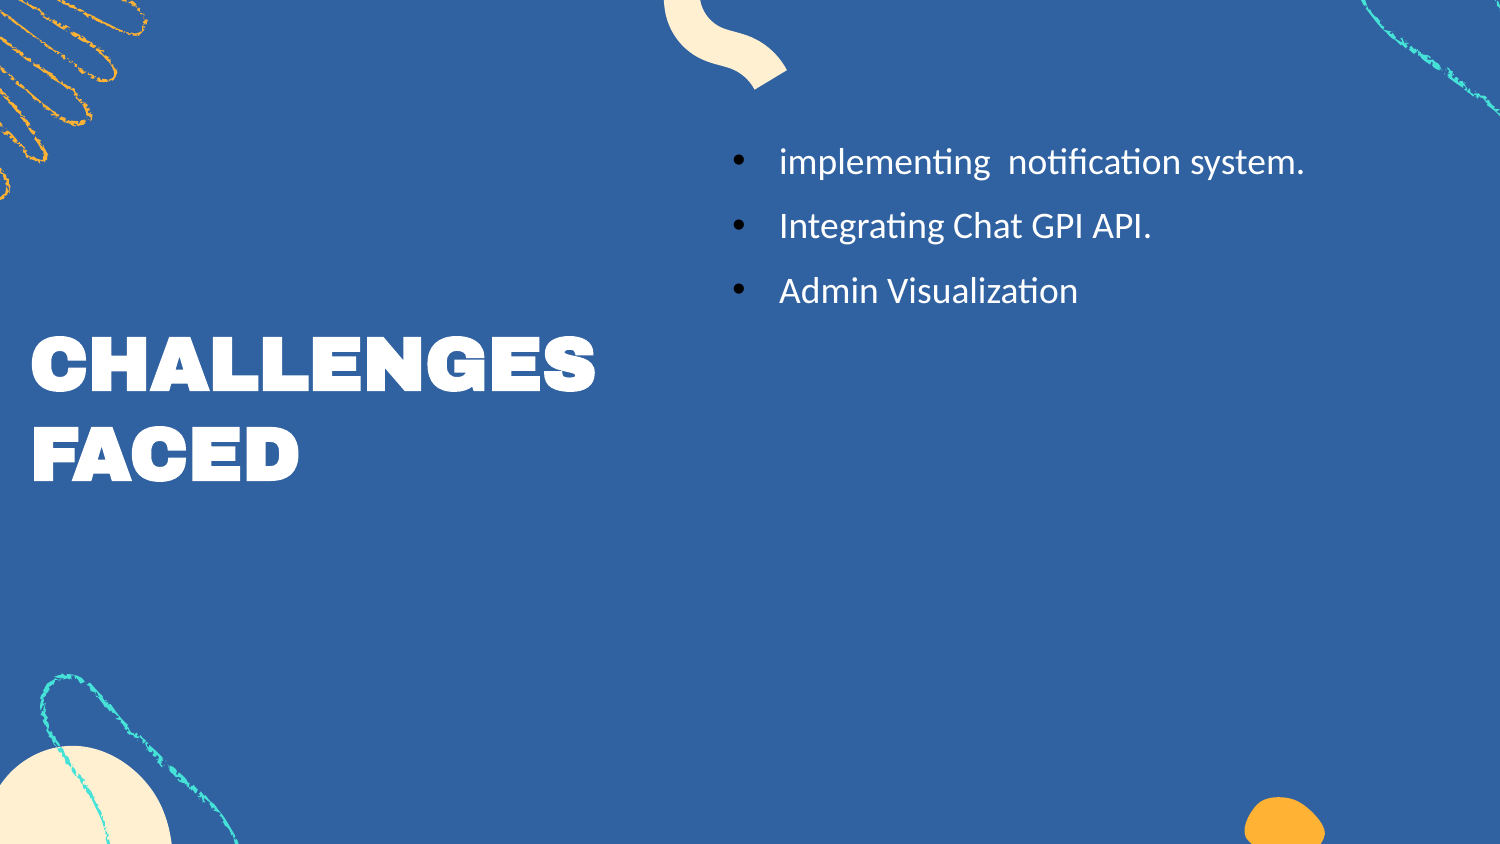

implementing  notification system.
Integrating Chat GPI API.
Admin Visualization

# CHALLENGES FACED